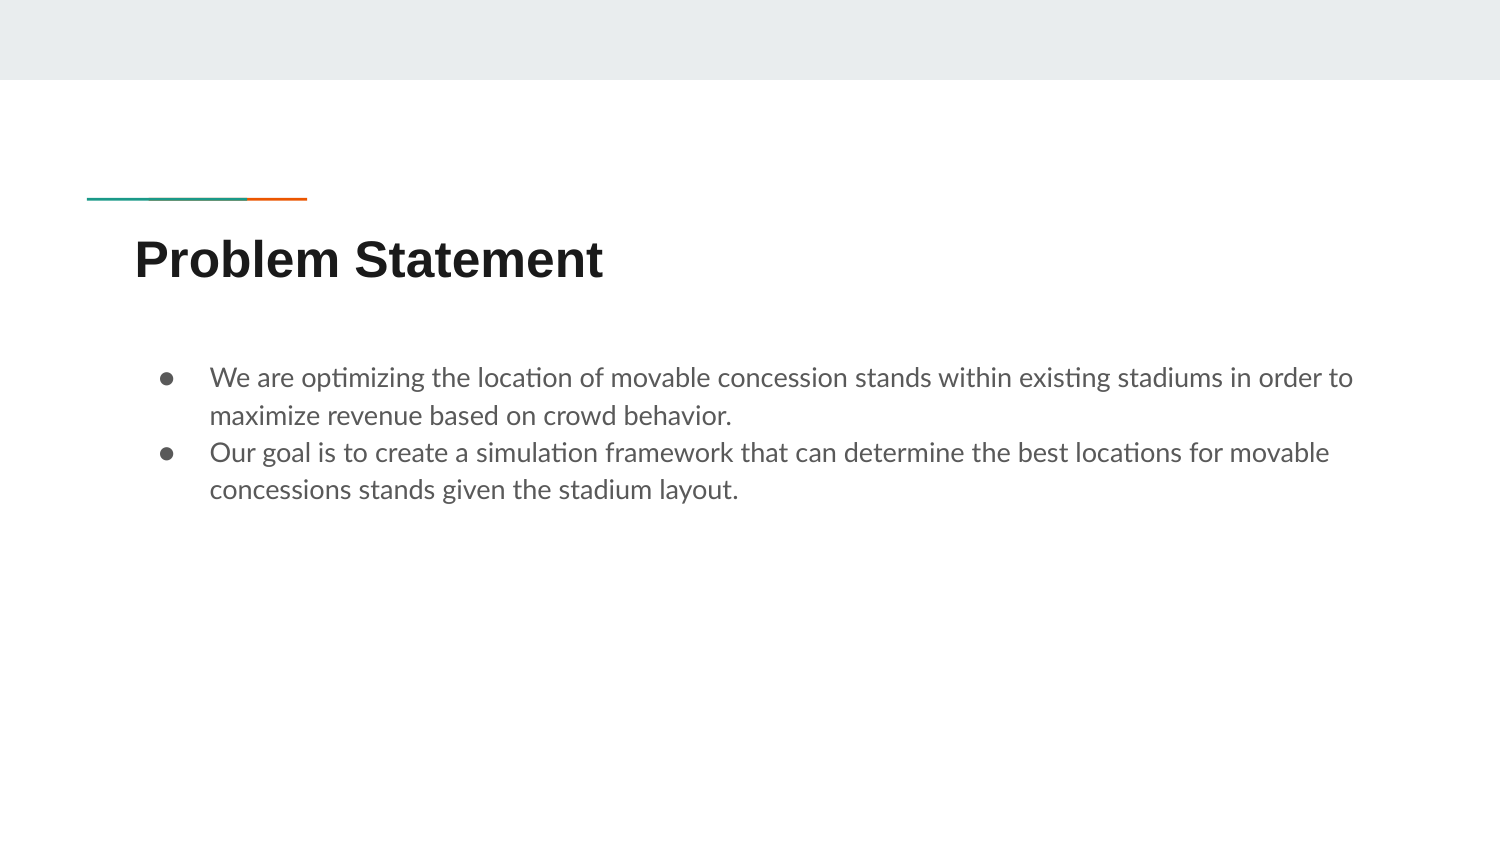

# Problem Statement
We are optimizing the location of movable concession stands within existing stadiums in order to maximize revenue based on crowd behavior.
Our goal is to create a simulation framework that can determine the best locations for movable concessions stands given the stadium layout.